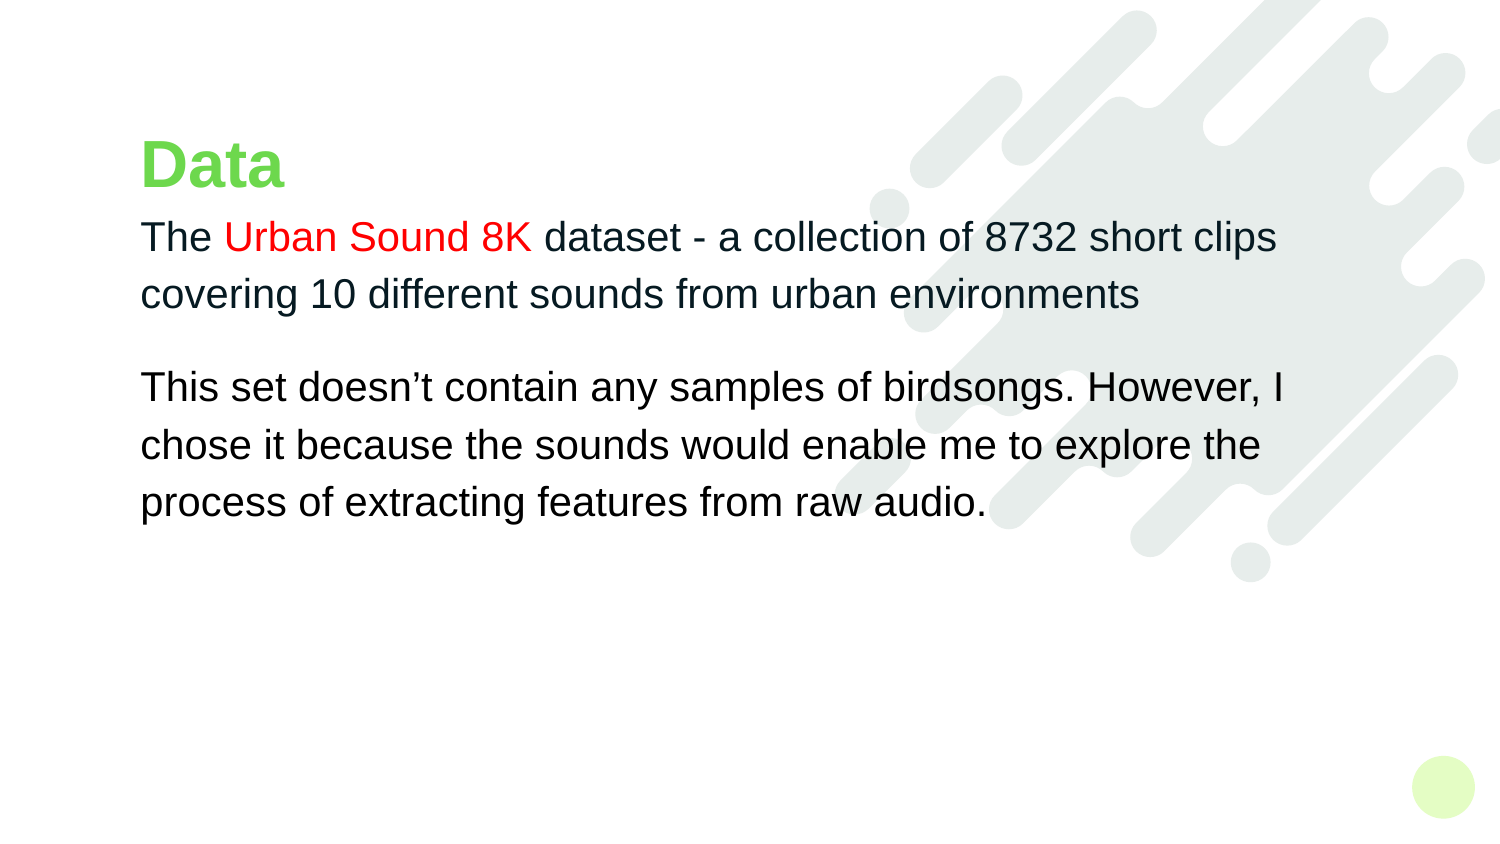

# Data
The Urban Sound 8K dataset - a collection of 8732 short clips covering 10 different sounds from urban environments
This set doesn’t contain any samples of birdsongs. However, I chose it because the sounds would enable me to explore the process of extracting features from raw audio.